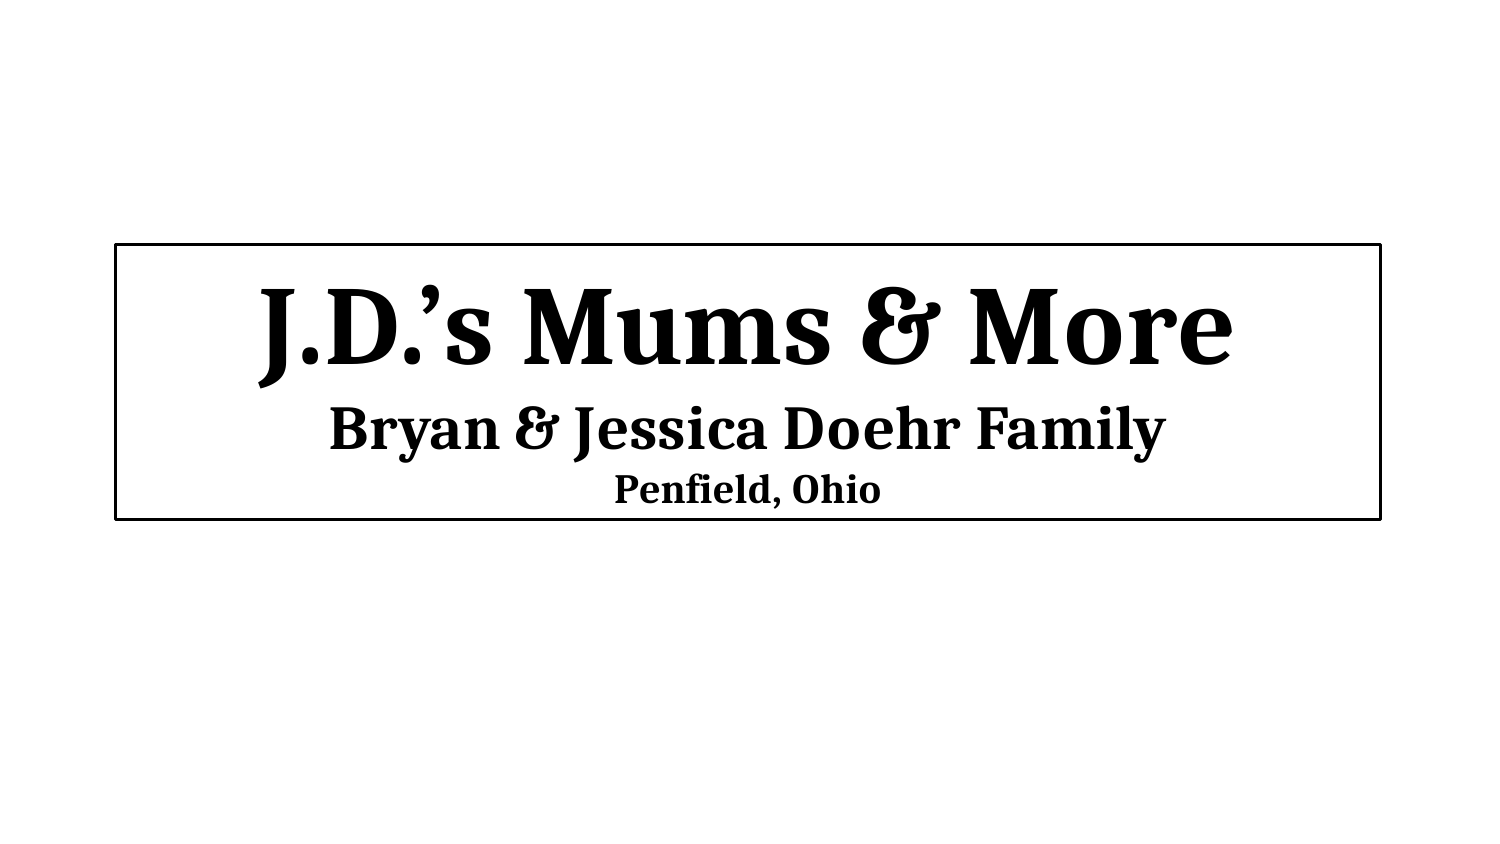

J.D.’s Mums & More
Bryan & Jessica Doehr Family
Penfield, Ohio